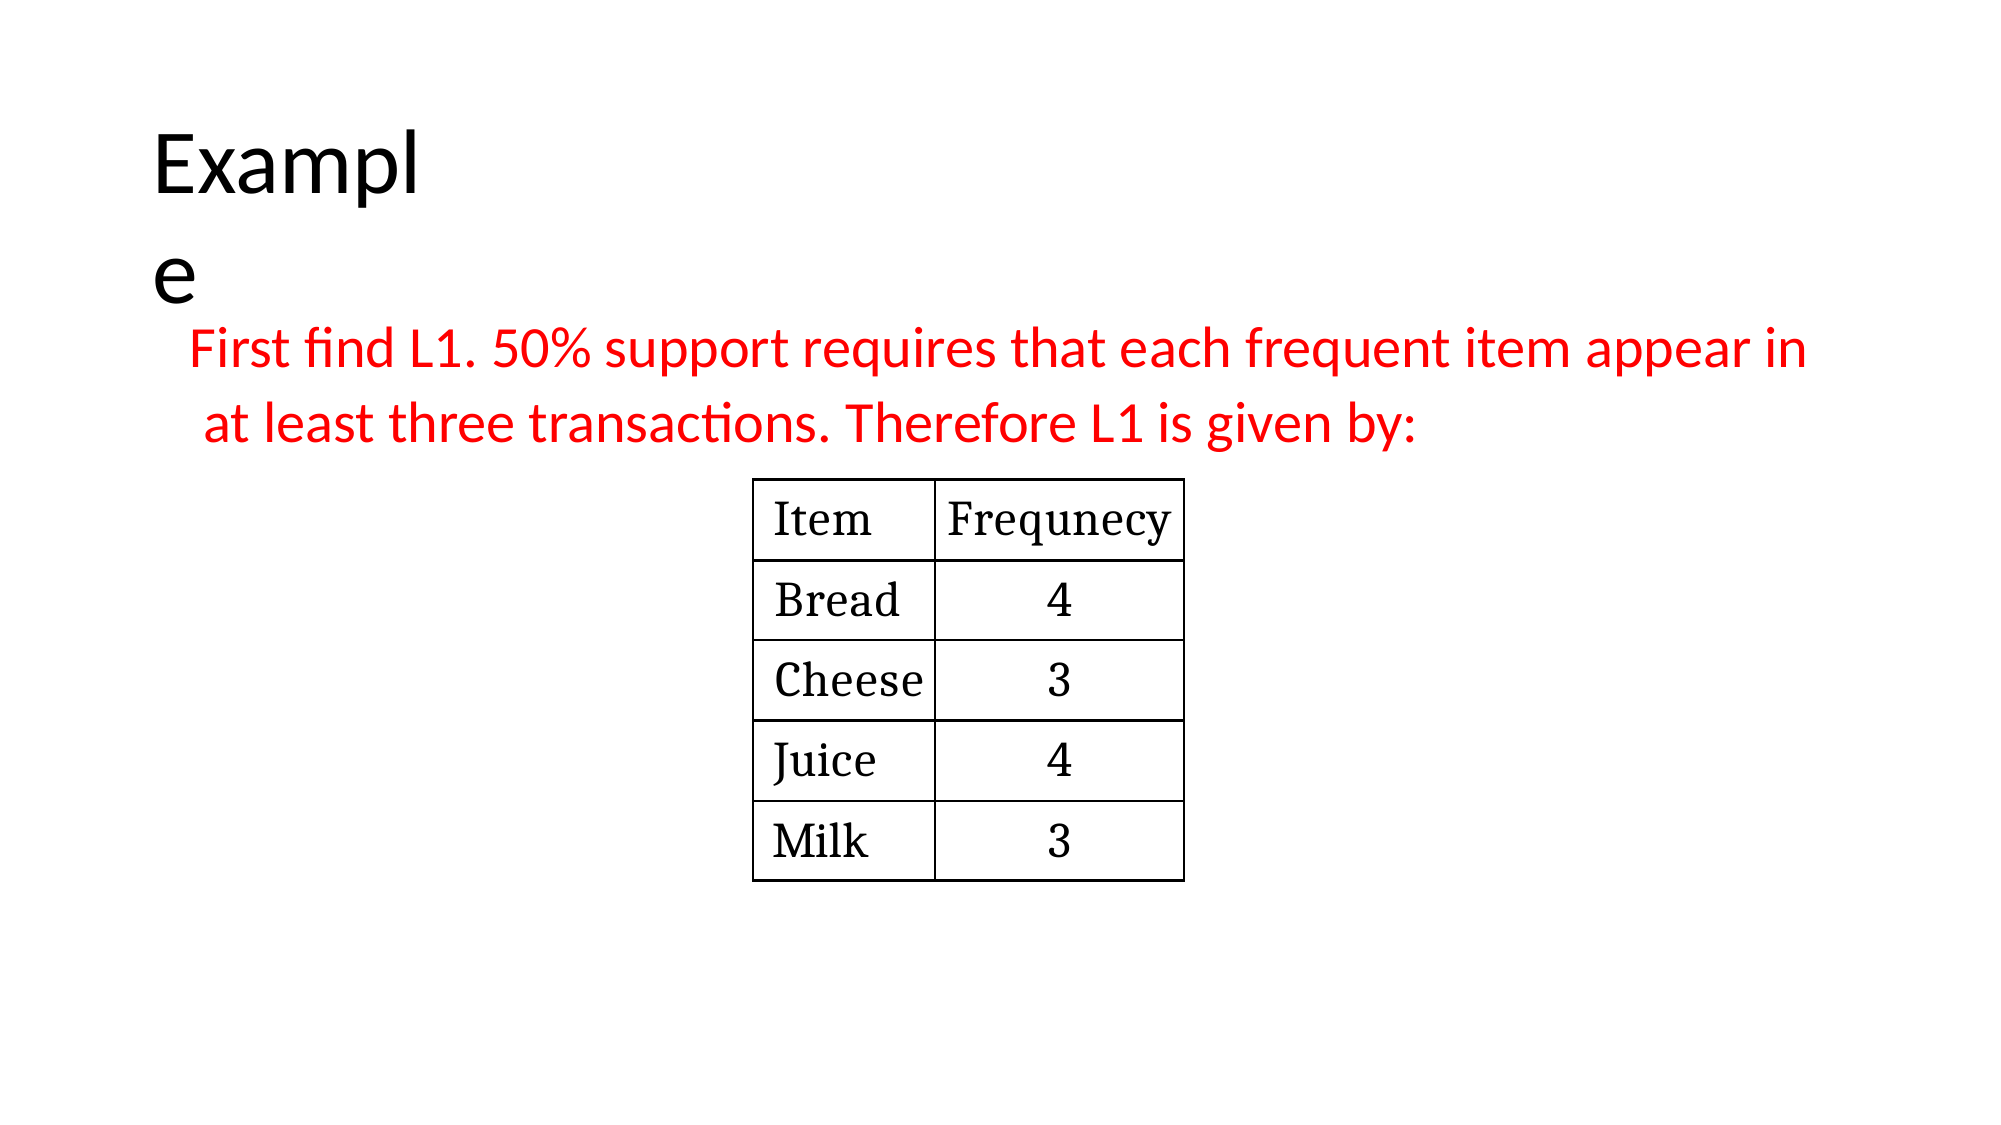

# Example
First find L1. 50% support requires that each frequent item appear in  at least three transactions. Therefore L1 is given by:
| Item | Frequnecy |
| --- | --- |
| Bread | 4 |
| Cheese | 3 |
| Juice | 4 |
| Milk | 3 |